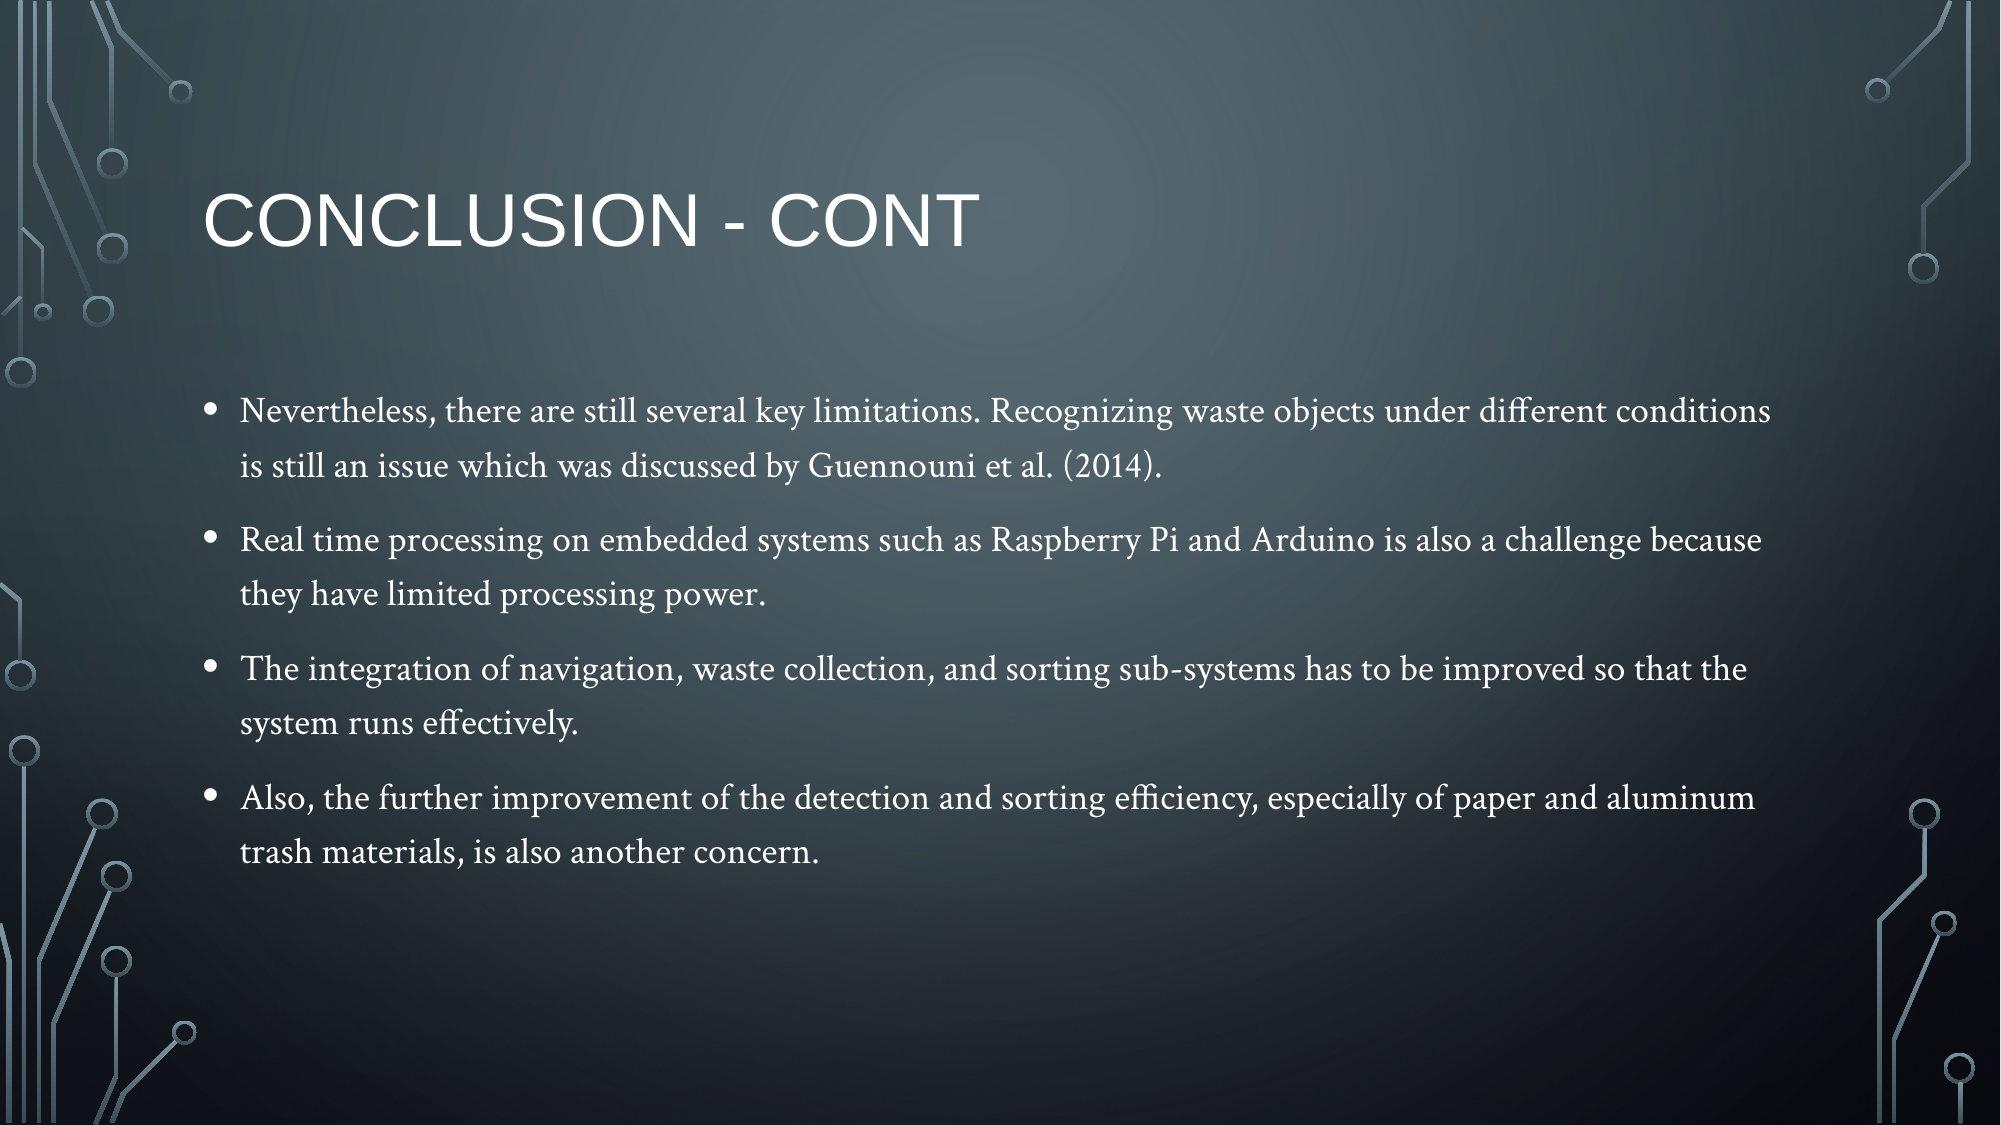

# Conclusion - CONT
Nevertheless, there are still several key limitations. Recognizing waste objects under different conditions is still an issue which was discussed by Guennouni et al. (2014).
Real time processing on embedded systems such as Raspberry Pi and Arduino is also a challenge because they have limited processing power.
The integration of navigation, waste collection, and sorting sub-systems has to be improved so that the system runs effectively.
Also, the further improvement of the detection and sorting efficiency, especially of paper and aluminum trash materials, is also another concern.